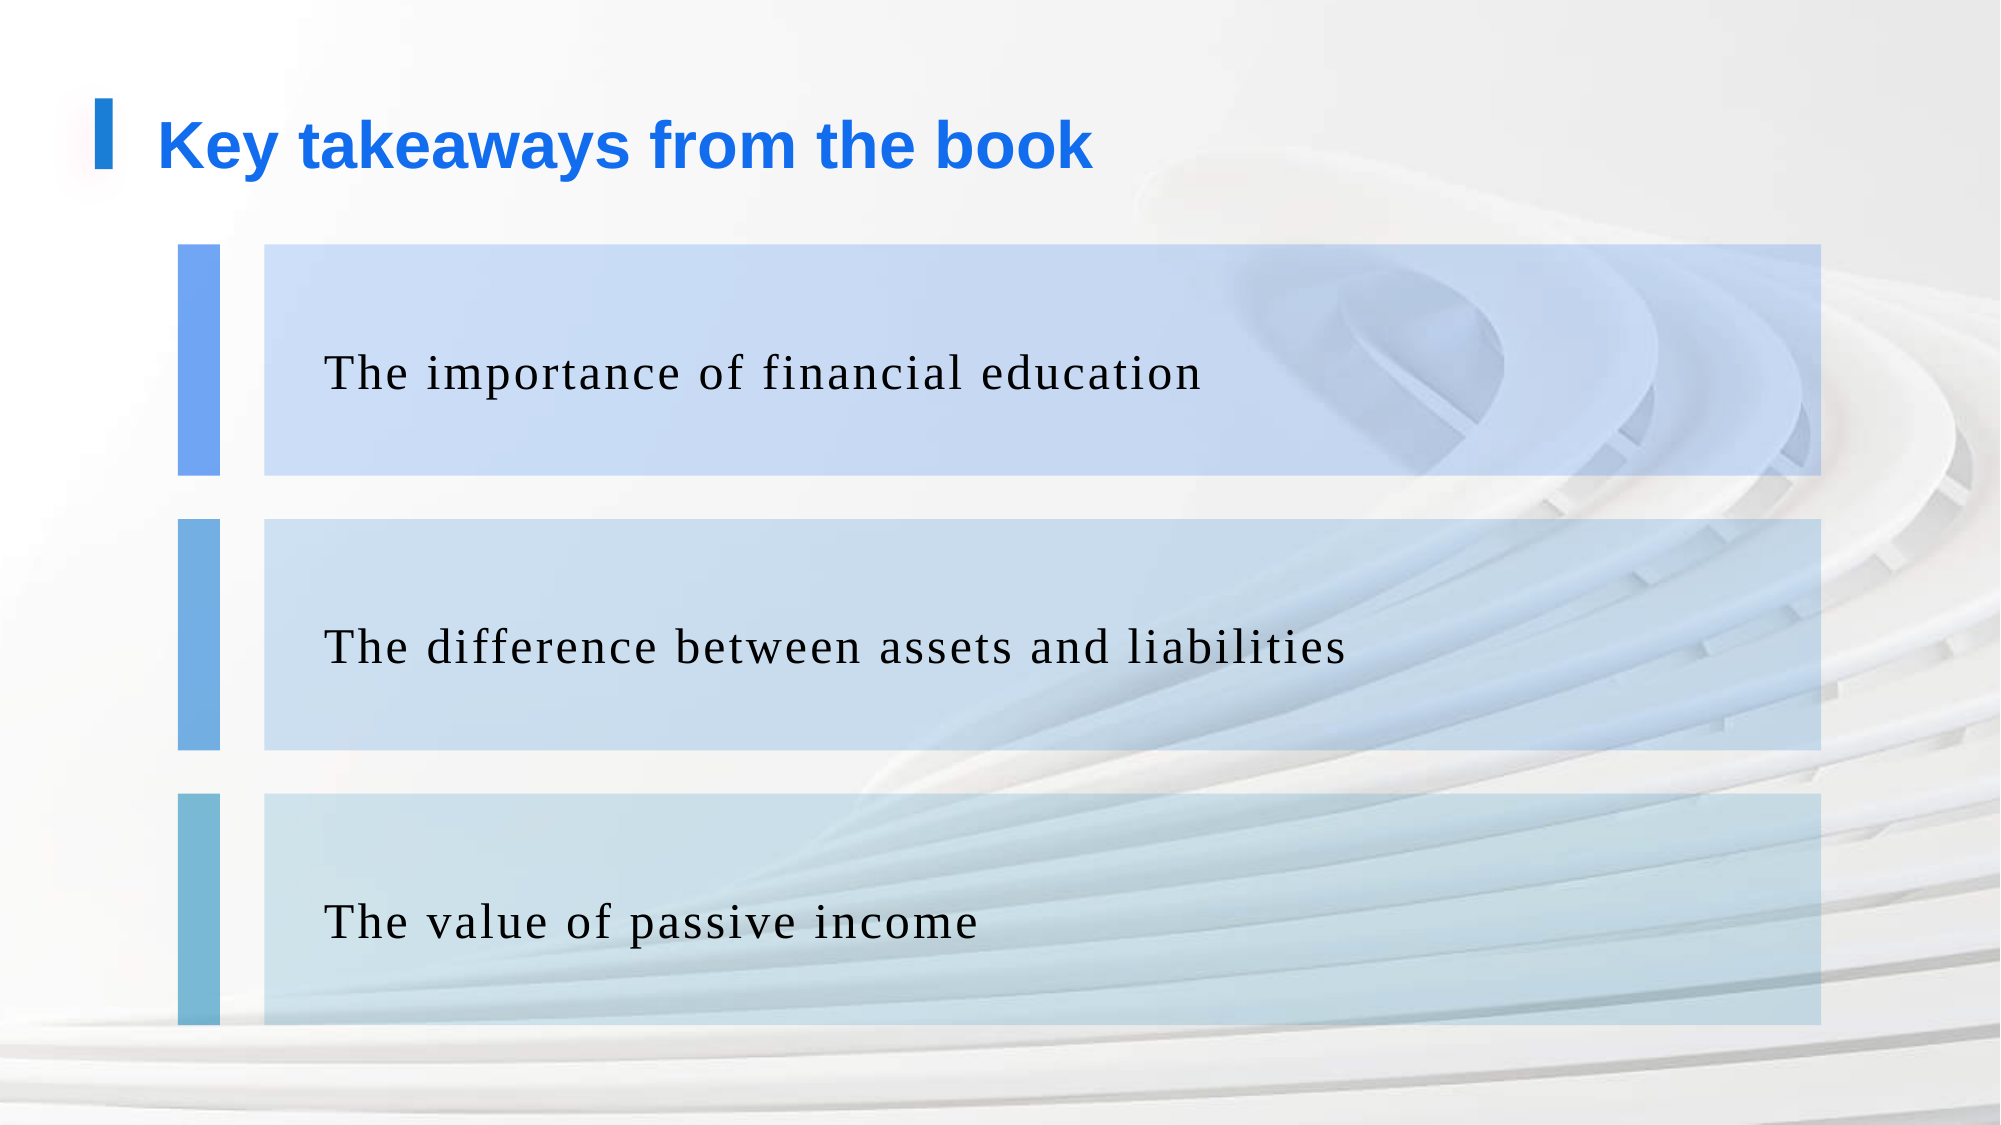

Key takeaways from the book

The importance of financial education

The difference between assets and liabilities

The value of passive income